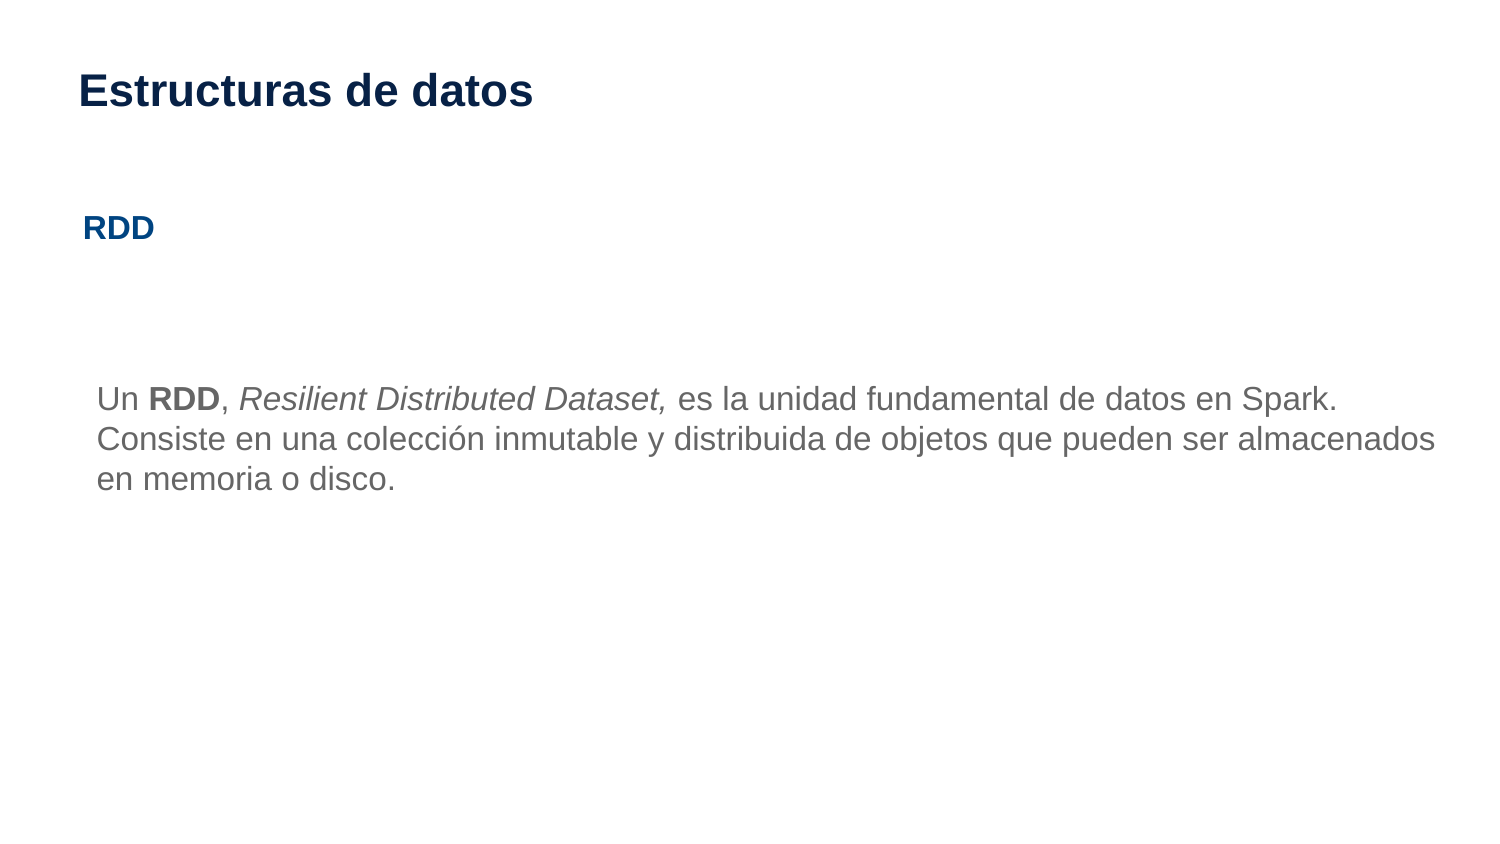

# Estructuras de datos
RDD
Un RDD, Resilient Distributed Dataset, es la unidad fundamental de datos en Spark. Consiste en una colección inmutable y distribuida de objetos que pueden ser almacenados en memoria o disco.